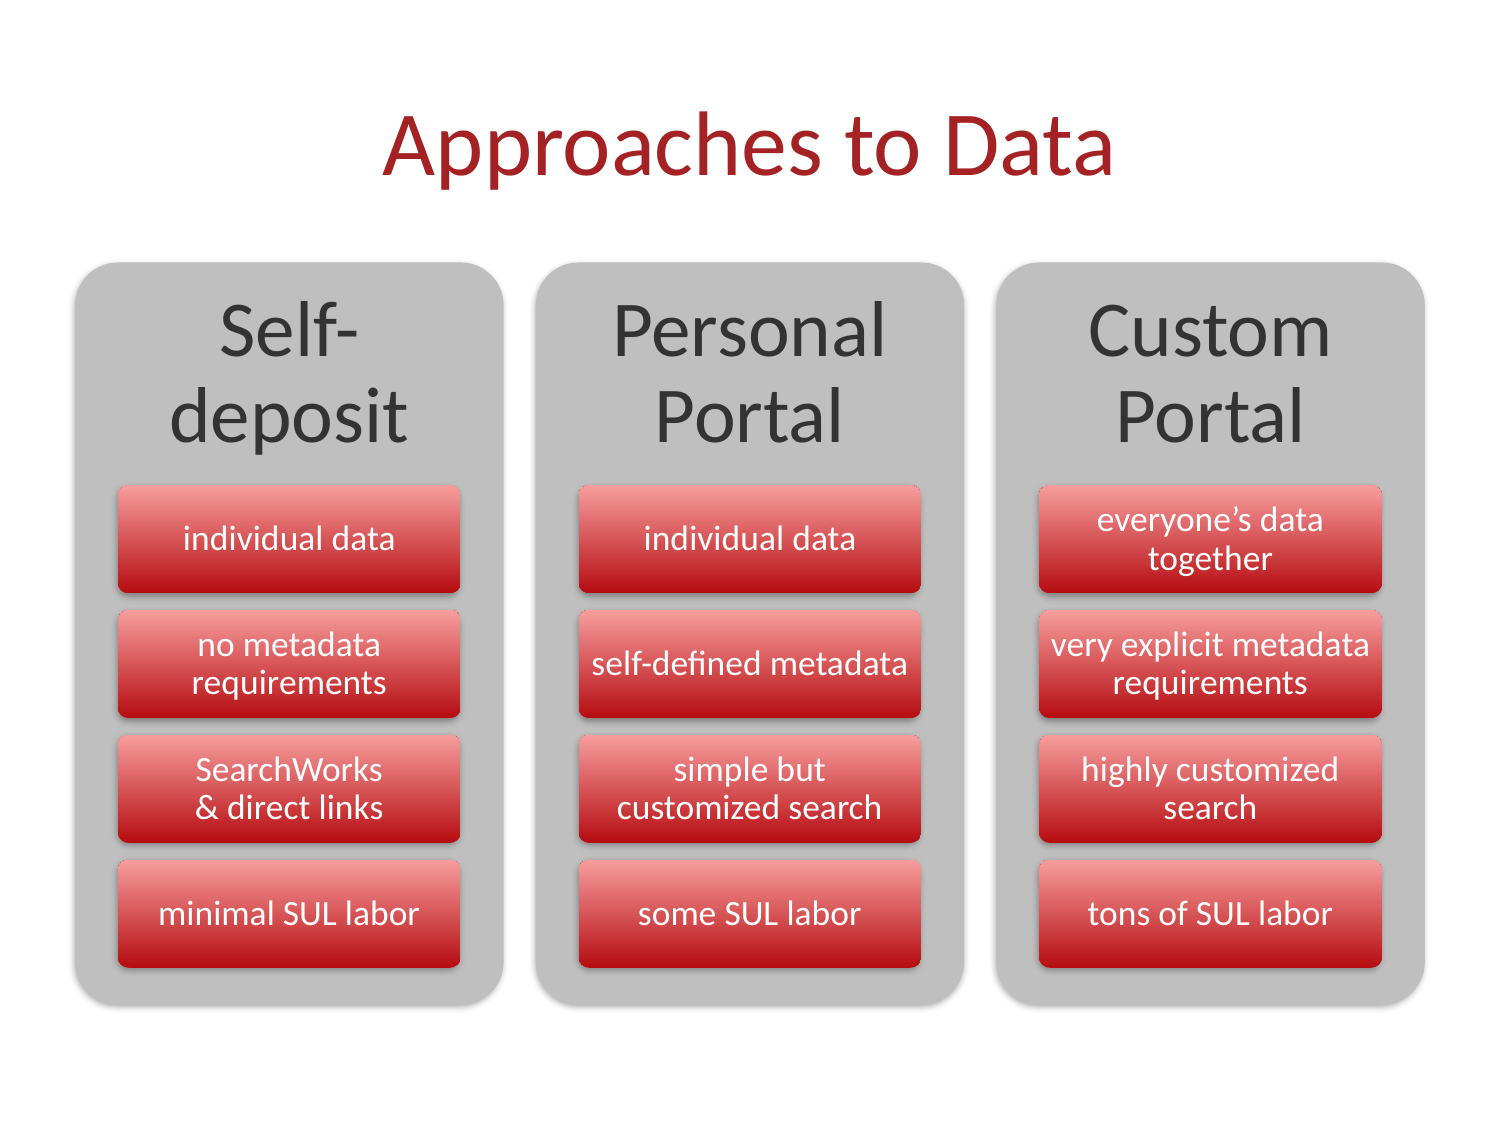

# Approaches to Data
Self-deposit
individual data
no metadata requirements
SearchWorks
& direct links
minimal SUL labor
Personal Portal
individual data
self-defined metadata
simple but customized search
some SUL labor
Custom Portal
everyone’s data together
very explicit metadata requirements
highly customized search
tons of SUL labor